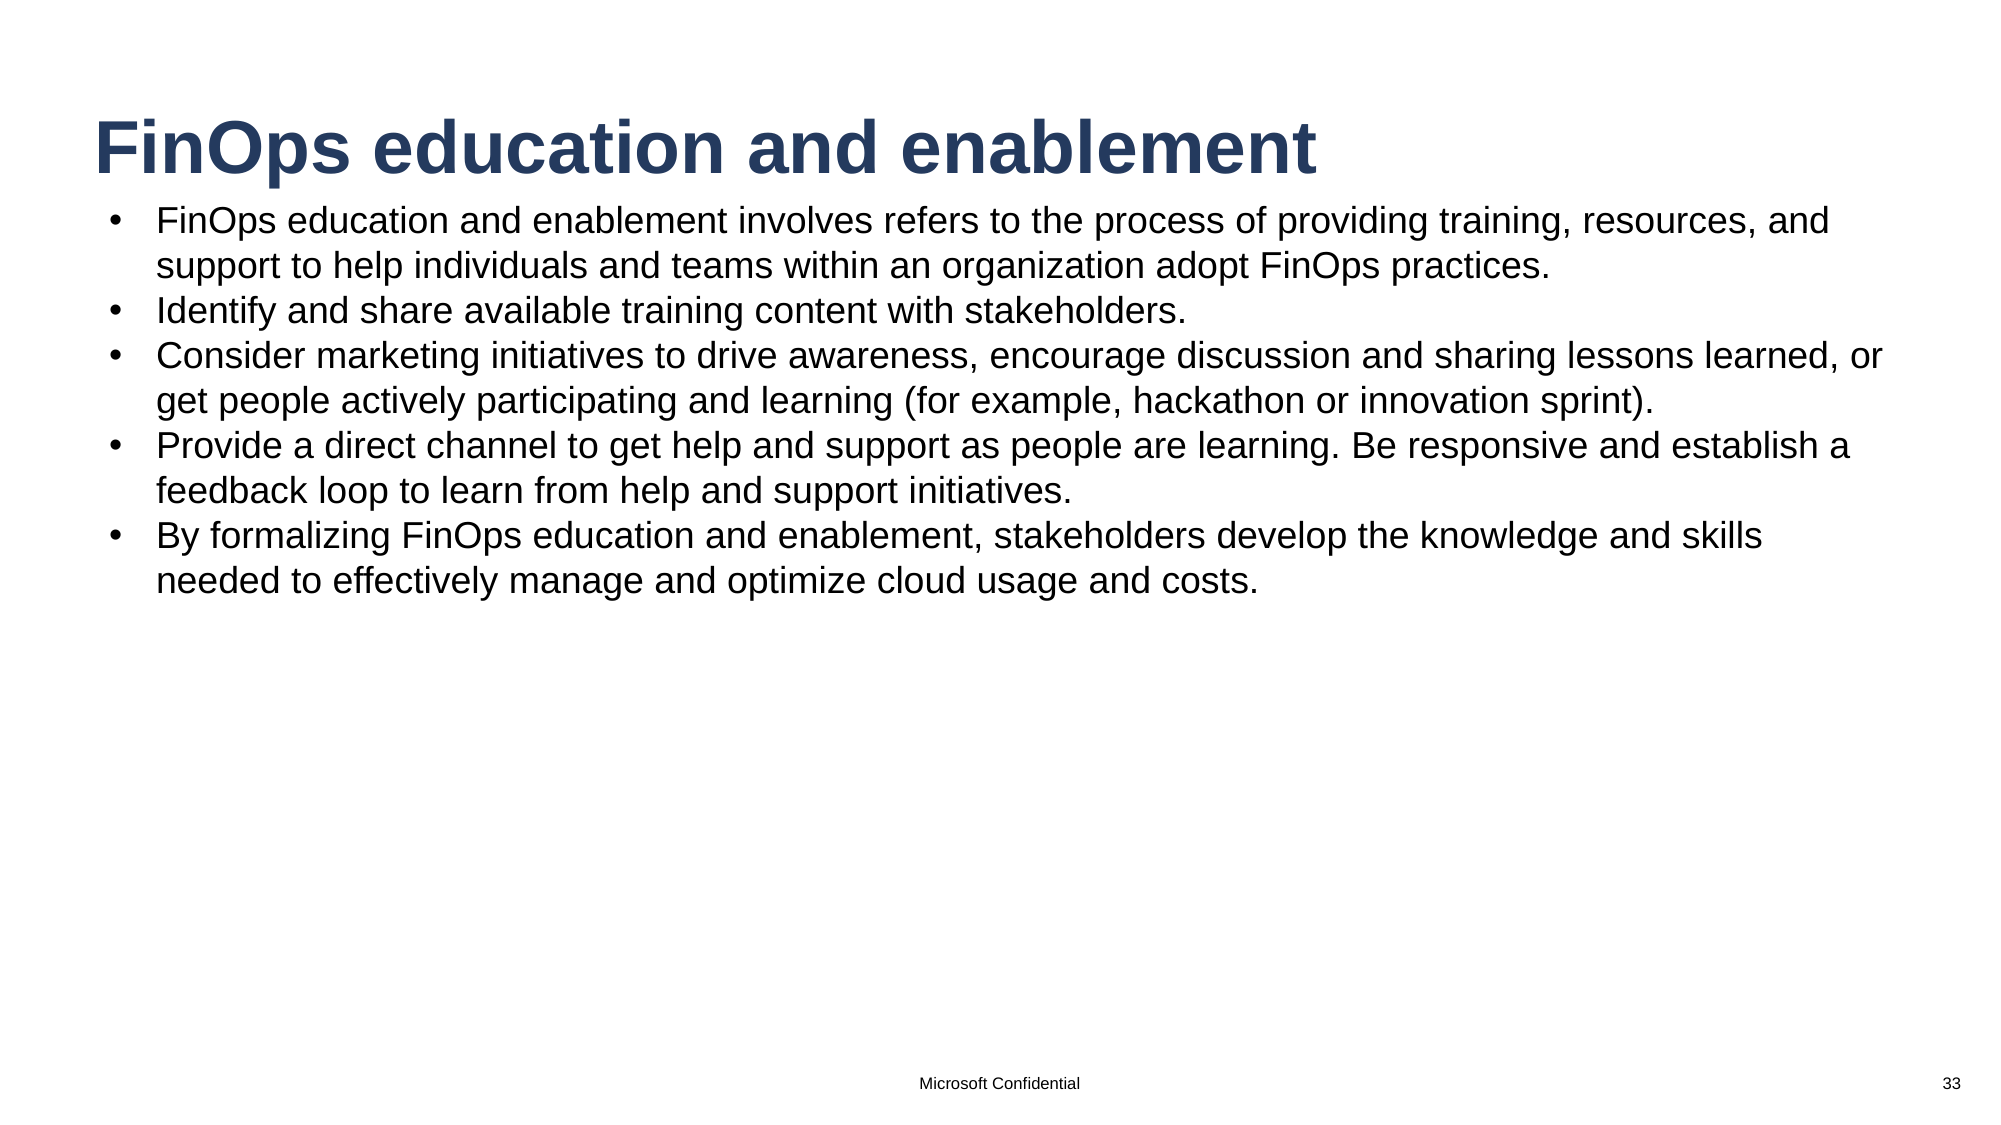

# FinOps education and enablement
FinOps education and enablement involves refers to the process of providing training, resources, and support to help individuals and teams within an organization adopt FinOps practices.
Identify and share available training content with stakeholders.
Consider marketing initiatives to drive awareness, encourage discussion and sharing lessons learned, or get people actively participating and learning (for example, hackathon or innovation sprint).
Provide a direct channel to get help and support as people are learning. Be responsive and establish a feedback loop to learn from help and support initiatives.
By formalizing FinOps education and enablement, stakeholders develop the knowledge and skills needed to effectively manage and optimize cloud usage and costs.
Microsoft Confidential
33